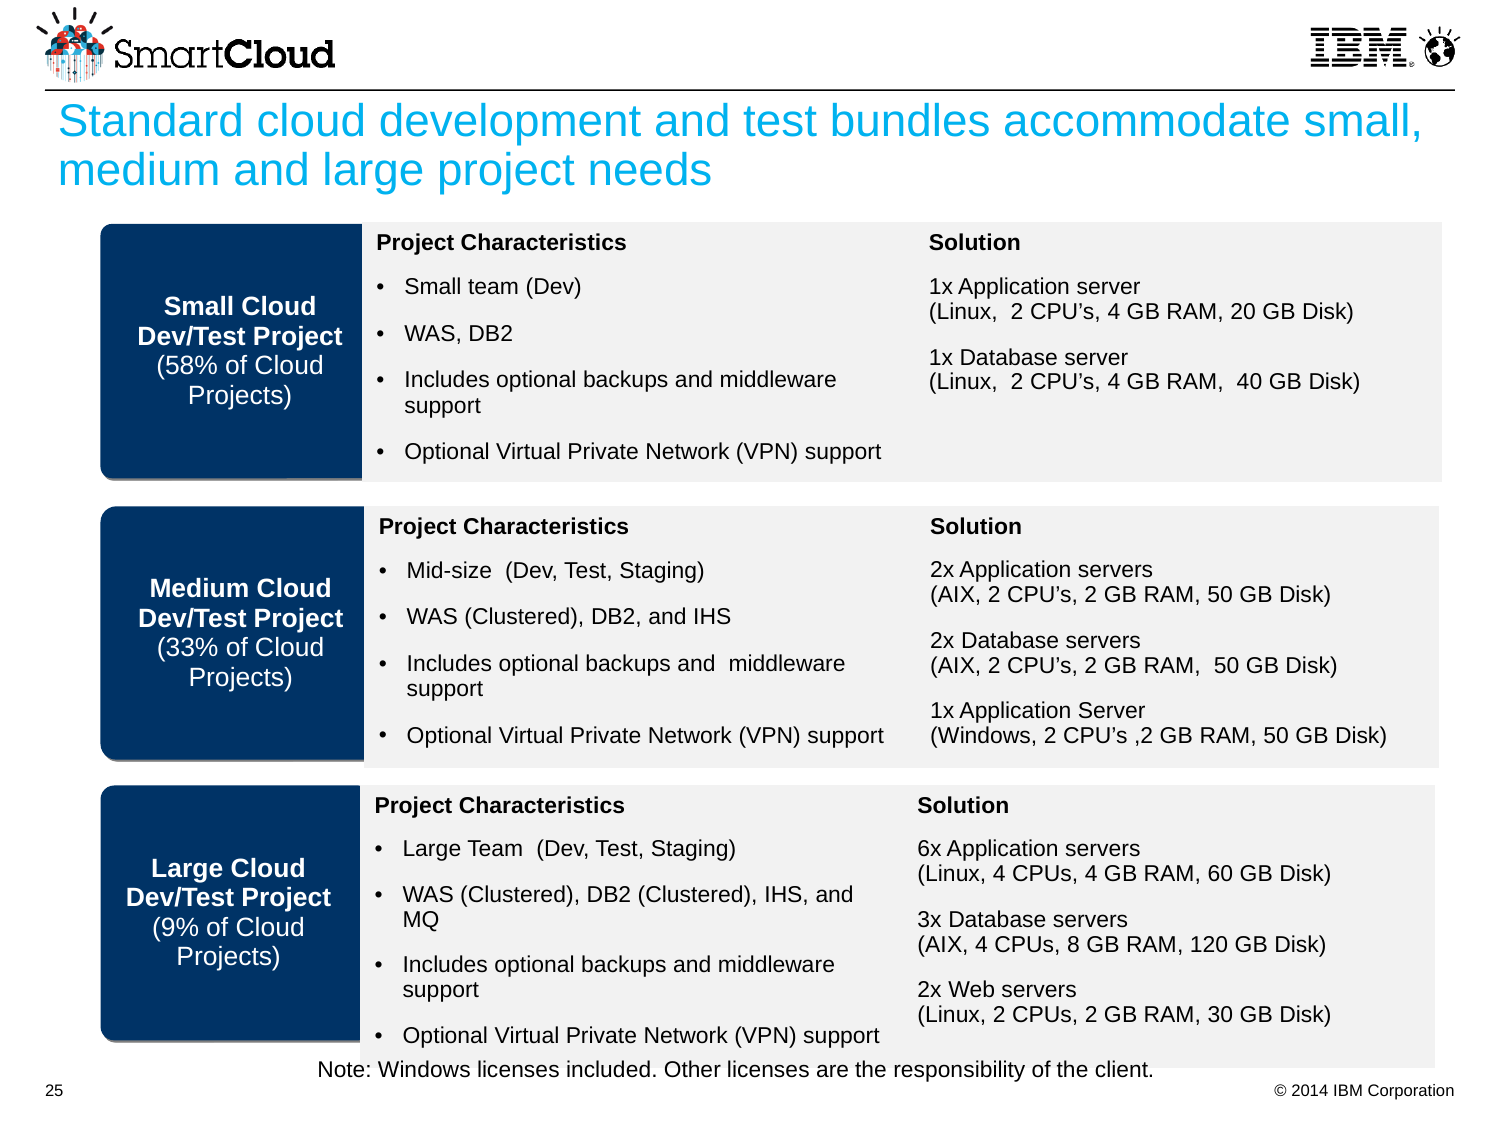

Standard cloud development and test bundles accommodate small, medium and large project needs
| Project Characteristics | Solution |
| --- | --- |
| Small team (Dev) WAS, DB2 Includes optional backups and middleware support Optional Virtual Private Network (VPN) support | 1x Application server (Linux, 2 CPU’s, 4 GB RAM, 20 GB Disk) 1x Database server (Linux, 2 CPU’s, 4 GB RAM, 40 GB Disk) |
Small Cloud Dev/Test Project
(58% of Cloud Projects)
Medium Cloud Dev/Test Project
(33% of Cloud Projects)
| Project Characteristics | Solution |
| --- | --- |
| Mid-size (Dev, Test, Staging) WAS (Clustered), DB2, and IHS Includes optional backups and middleware support Optional Virtual Private Network (VPN) support | 2x Application servers (AIX, 2 CPU’s, 2 GB RAM, 50 GB Disk) 2x Database servers (AIX, 2 CPU’s, 2 GB RAM, 50 GB Disk) 1x Application Server (Windows, 2 CPU’s ,2 GB RAM, 50 GB Disk) |
Large Cloud Dev/Test Project
(9% of Cloud Projects)
| Project Characteristics | Solution |
| --- | --- |
| Large Team (Dev, Test, Staging) WAS (Clustered), DB2 (Clustered), IHS, and MQ Includes optional backups and middleware support Optional Virtual Private Network (VPN) support | 6x Application servers (Linux, 4 CPUs, 4 GB RAM, 60 GB Disk) 3x Database servers (AIX, 4 CPUs, 8 GB RAM, 120 GB Disk) 2x Web servers (Linux, 2 CPUs, 2 GB RAM, 30 GB Disk) |
Note: Windows licenses included. Other licenses are the responsibility of the client.
25